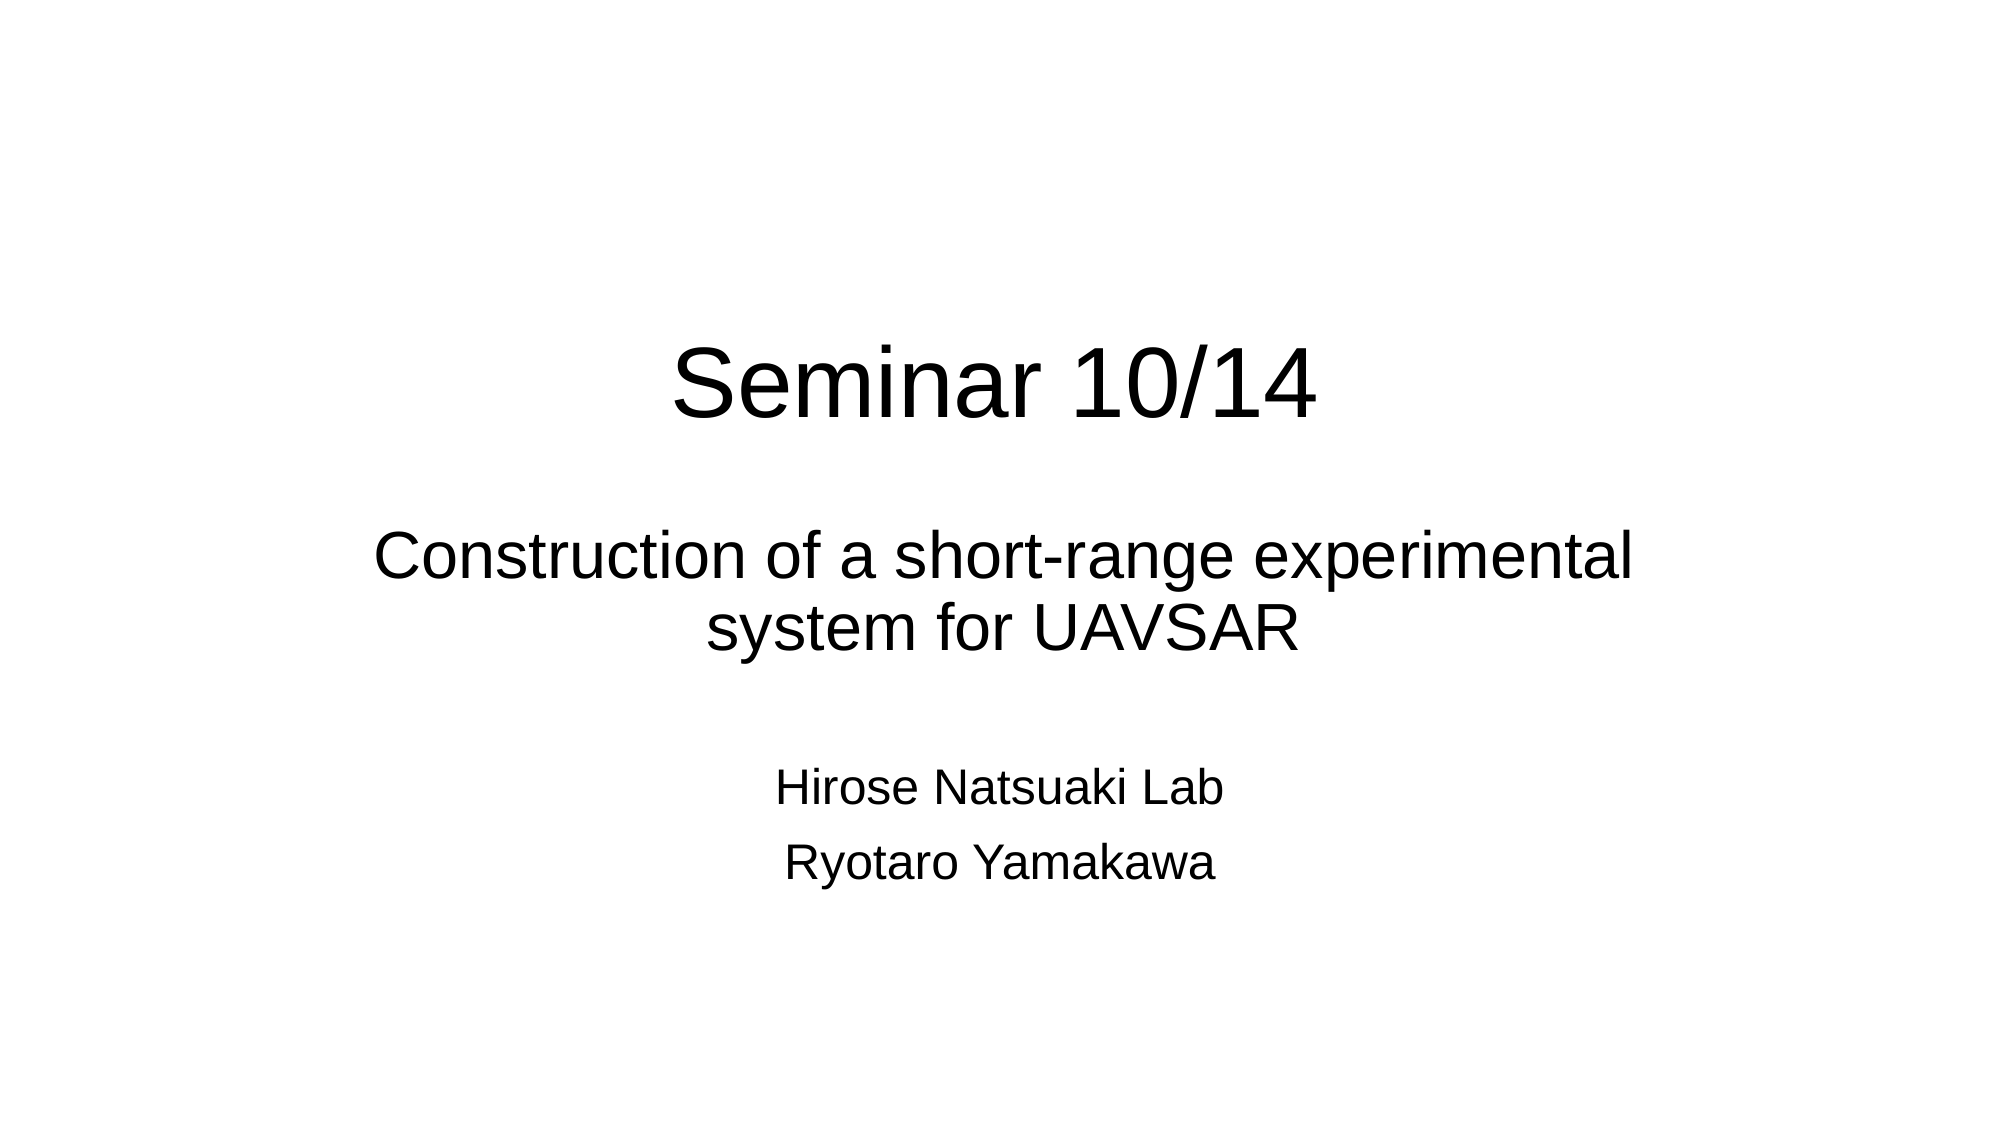

# Seminar 10/14
Construction of a short-range experimental system for UAVSAR
Hirose Natsuaki Lab
Ryotaro Yamakawa